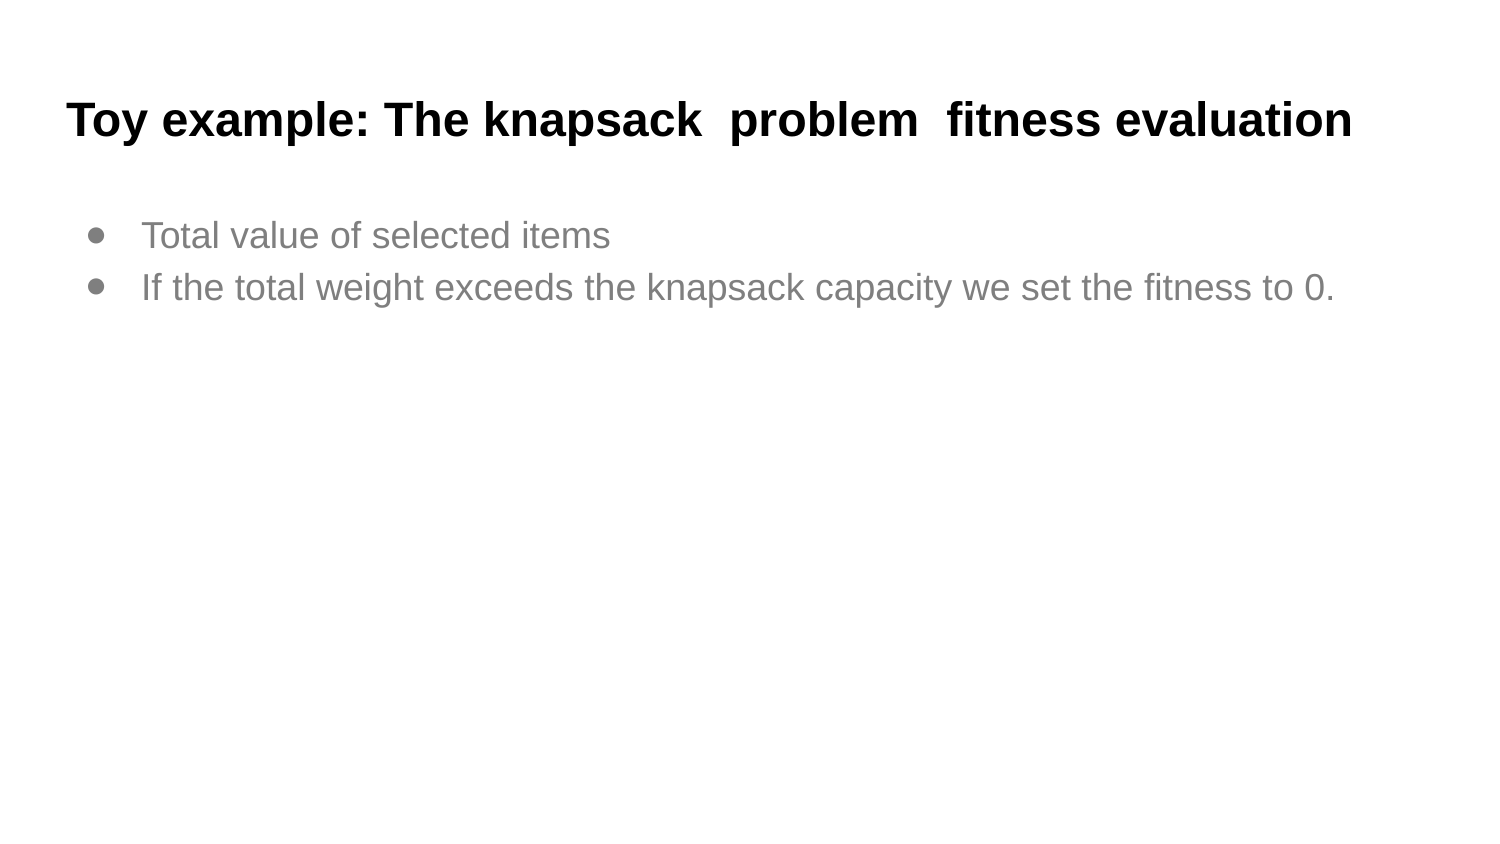

# Toy example: The knapsack  problem  fitness evaluation
Total value of selected items
If the total weight exceeds the knapsack capacity we set the fitness to 0.